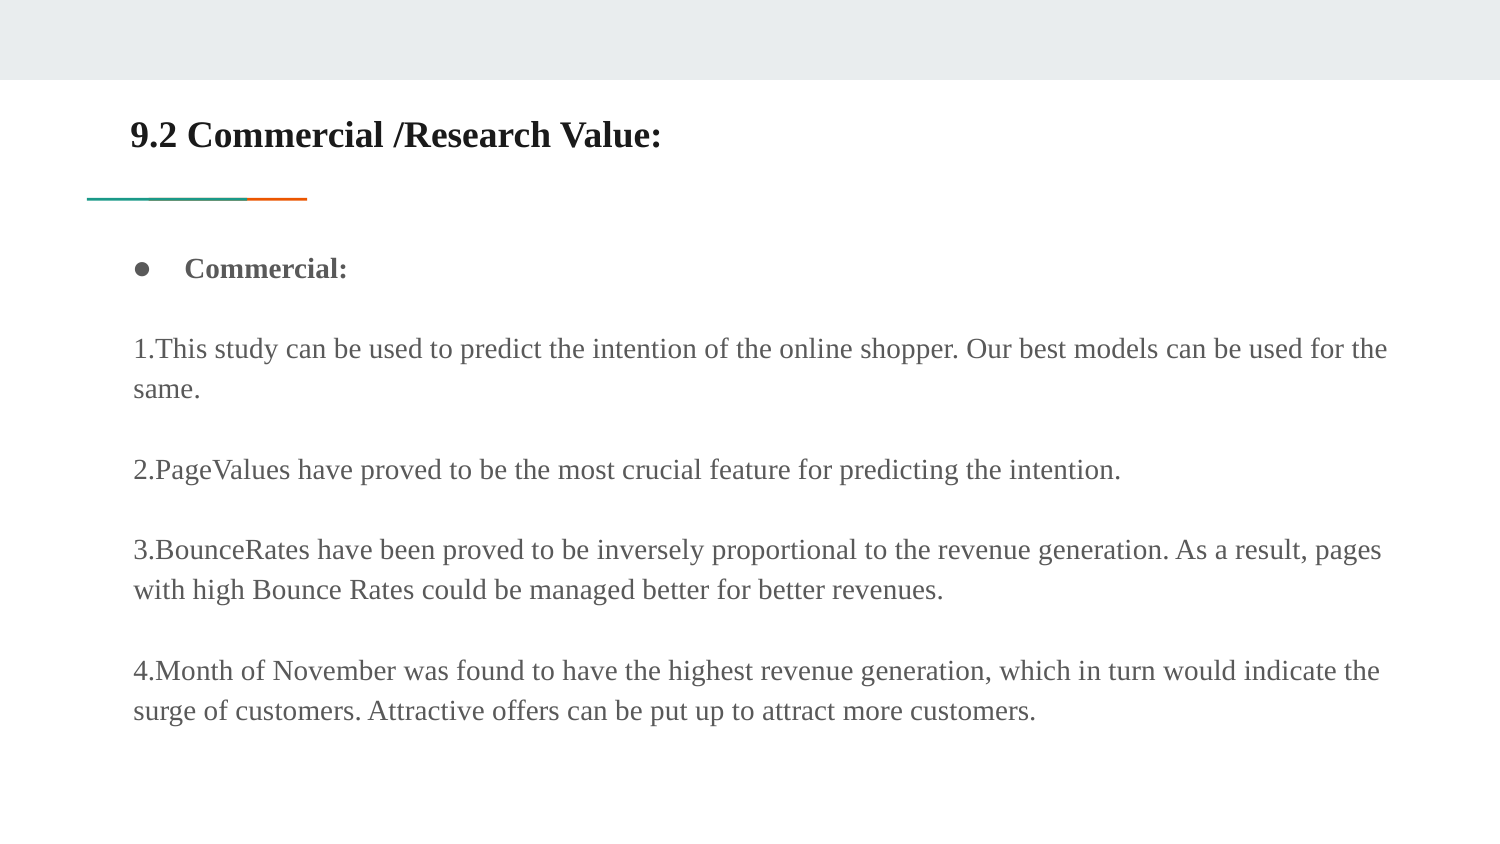

# 9.2 Commercial /Research Value:
Commercial:

1.This study can be used to predict the intention of the online shopper. Our best models can be used for the same.

2.PageValues have proved to be the most crucial feature for predicting the intention.

3.BounceRates have been proved to be inversely proportional to the revenue generation. As a result, pages with high Bounce Rates could be managed better for better revenues.

4.Month of November was found to have the highest revenue generation, which in turn would indicate the surge of customers. Attractive offers can be put up to attract more customers.